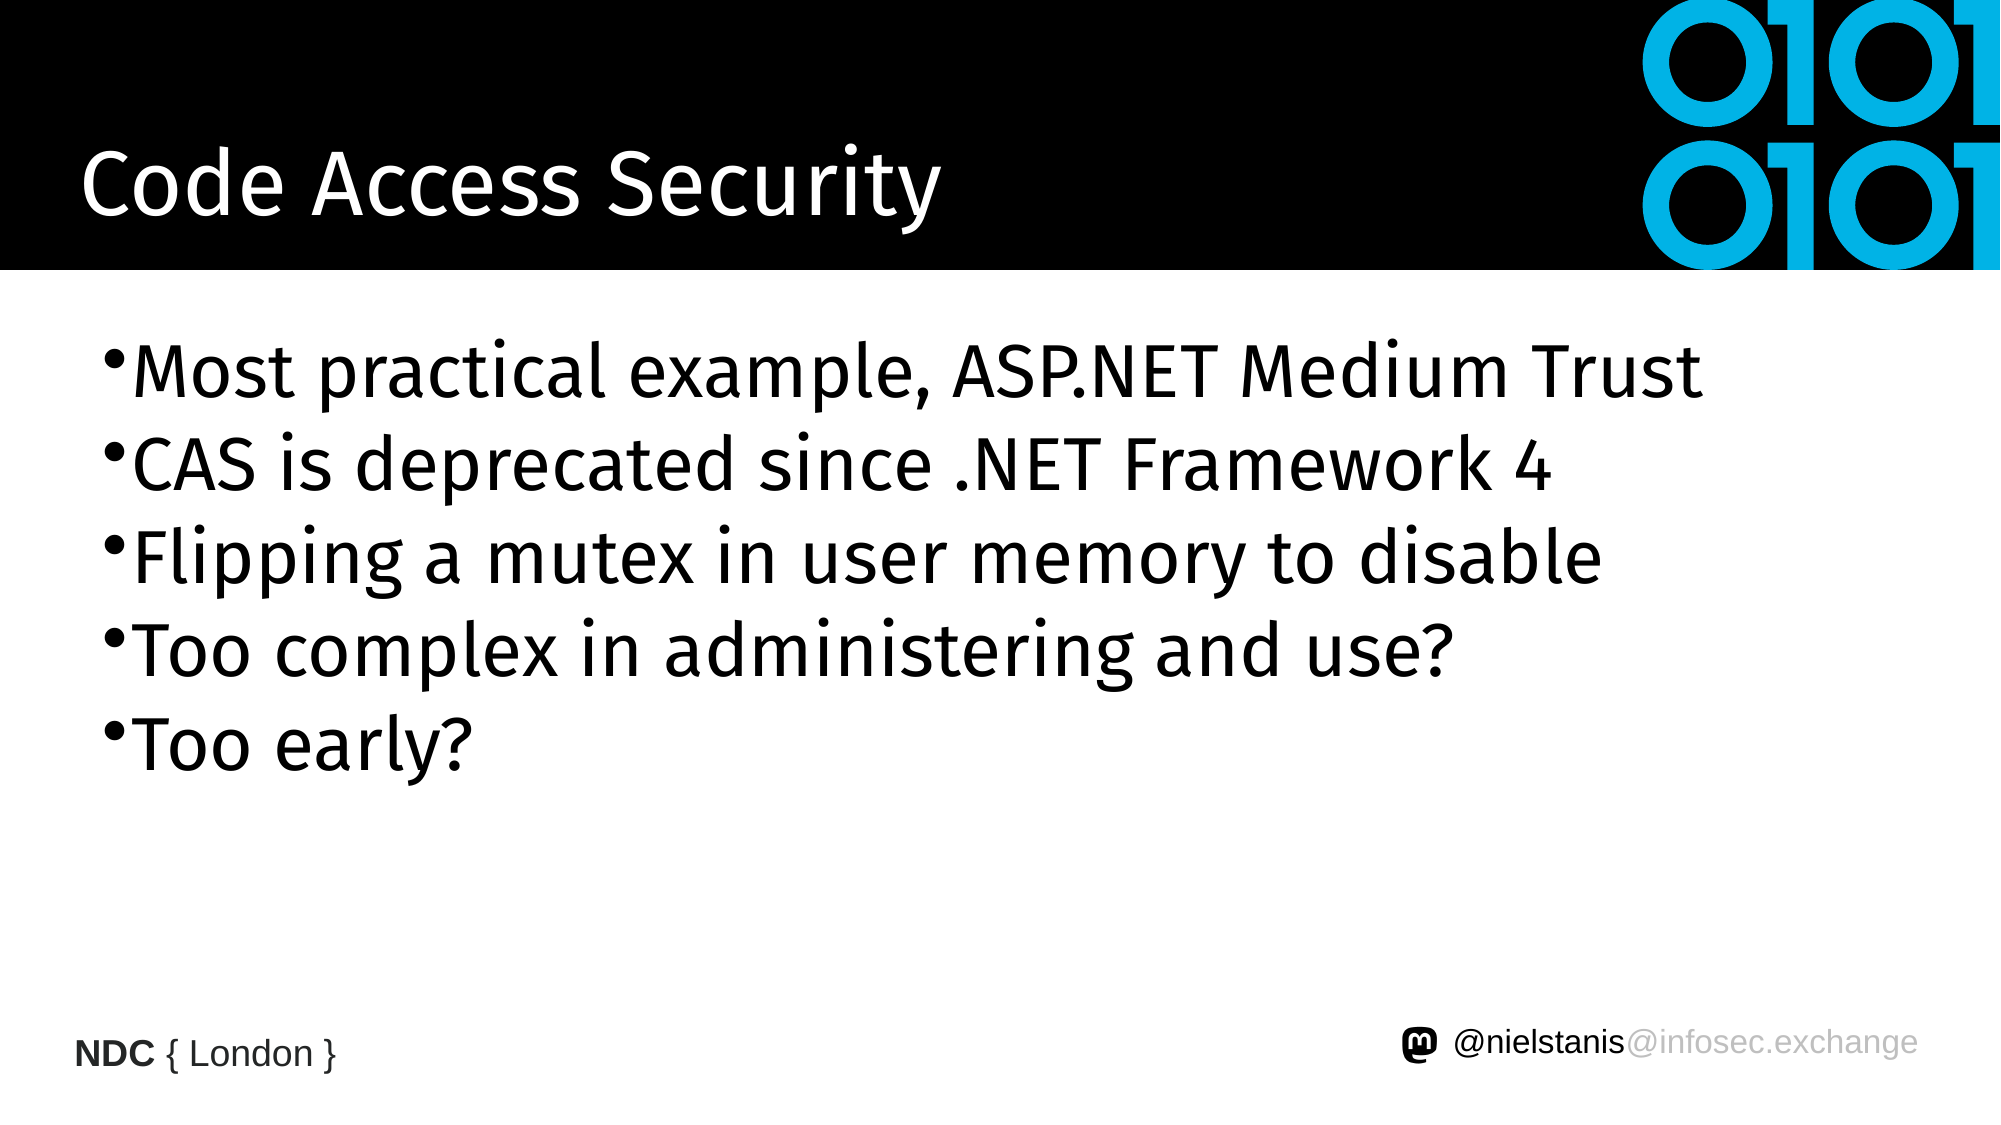

# Code Access Security
Most practical example, ASP.NET Medium Trust
CAS is deprecated since .NET Framework 4
Flipping a mutex in user memory to disable
Too complex in administering and use?
Too early?